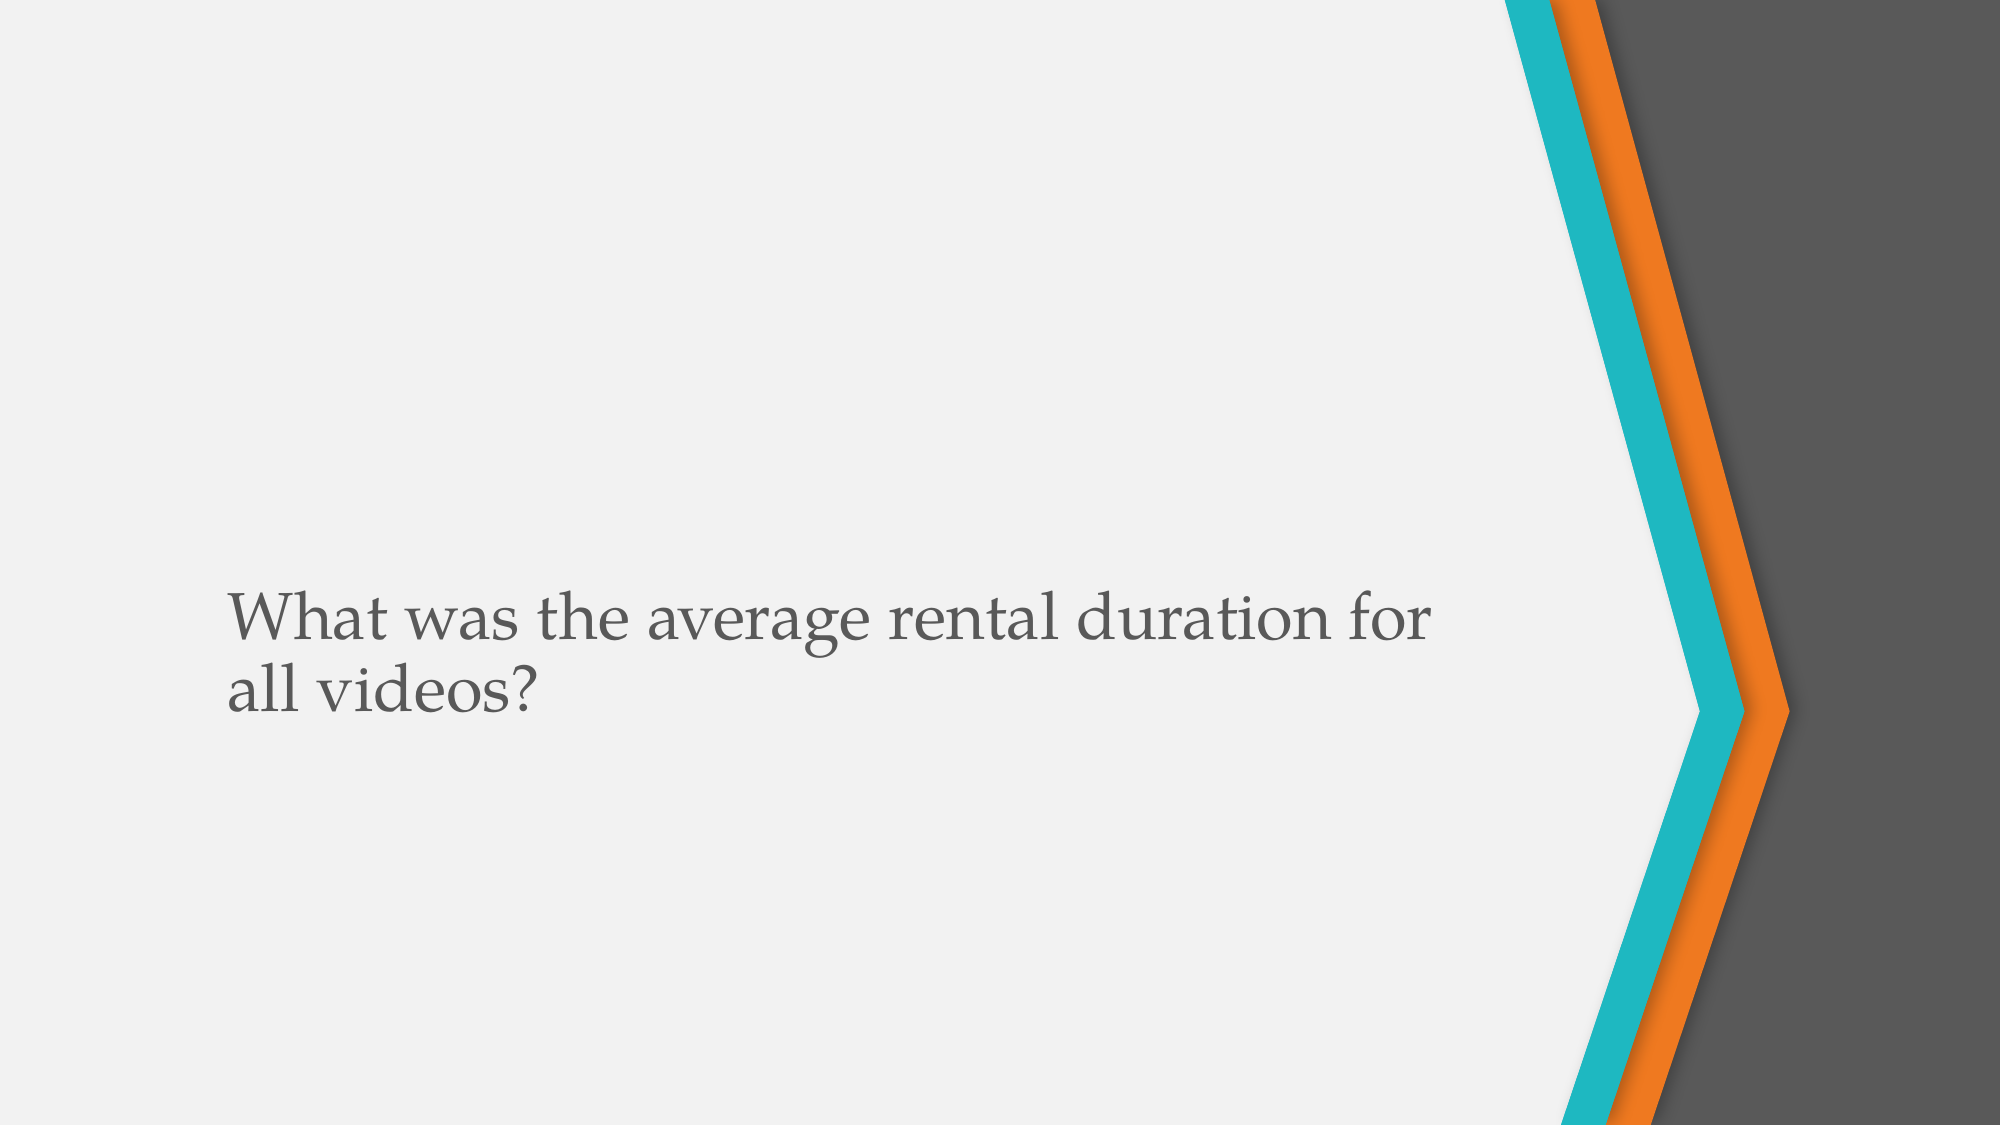

# What was the average rental duration for all videos?